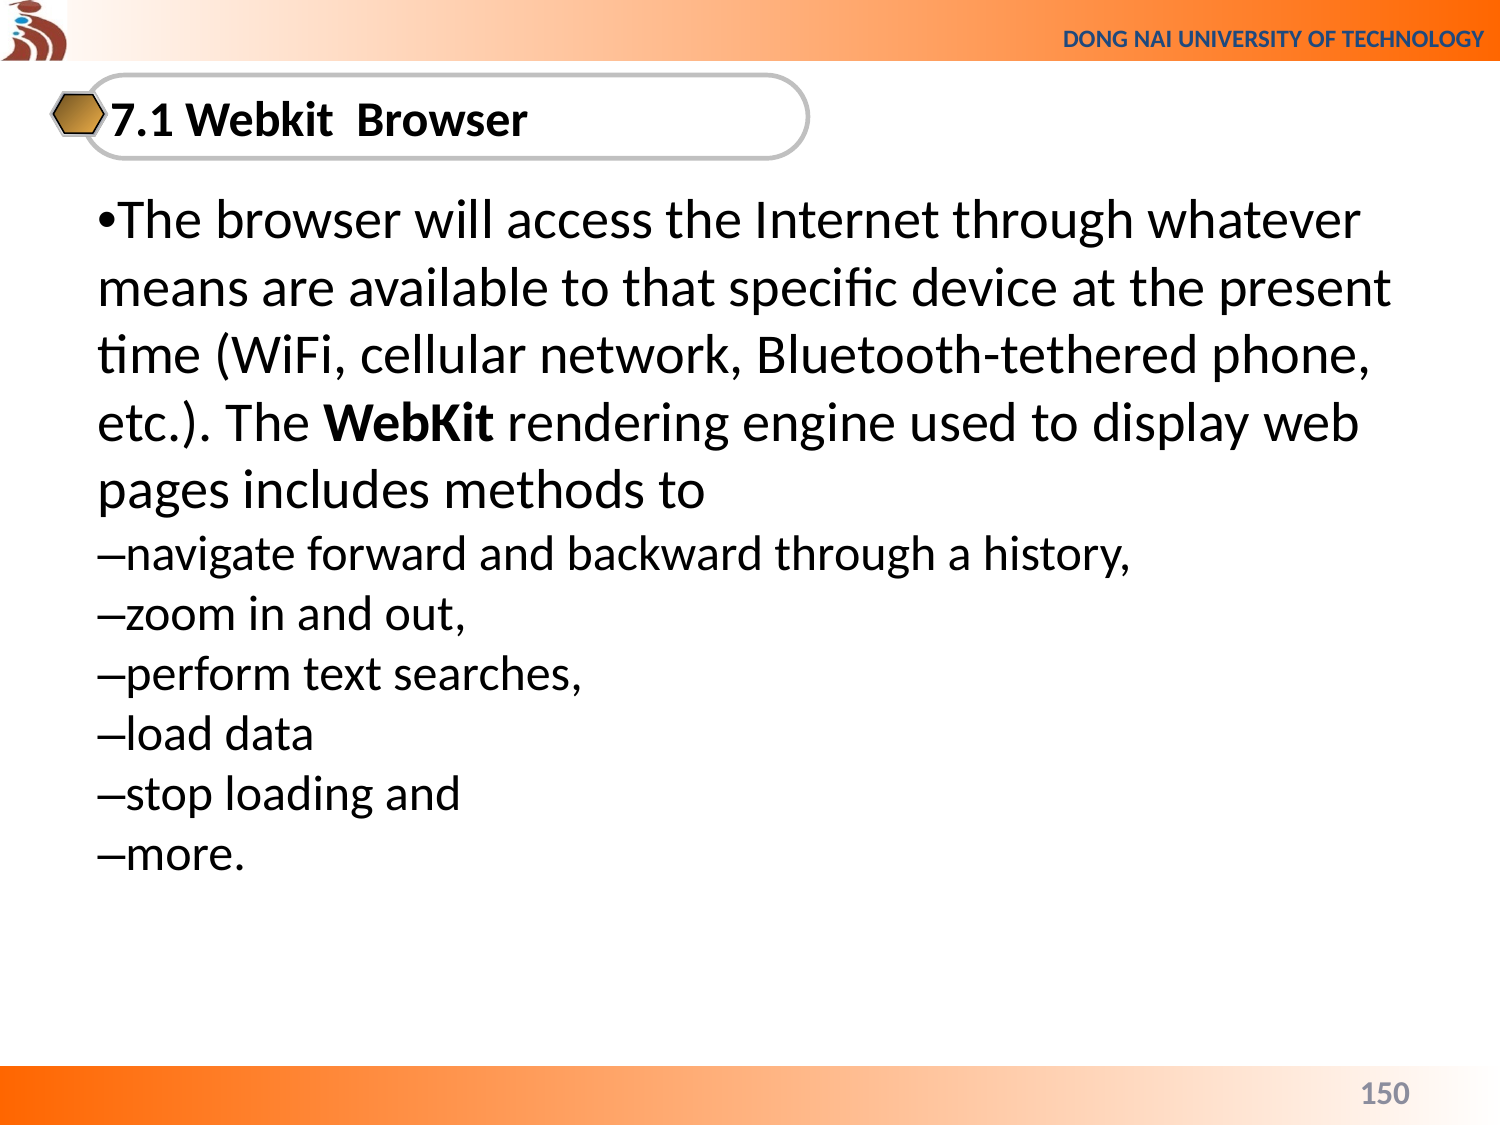

7.1 Webkit  Browser

•The browser will access the Internet through whatever means are available to that specific device at the present time (WiFi, cellular network, Bluetooth-tethered phone, etc.). The WebKit rendering engine used to display web pages includes methods to
–navigate forward and backward through a history,
–zoom in and out,
–perform text searches,
–load data
–stop loading and
–more.
150